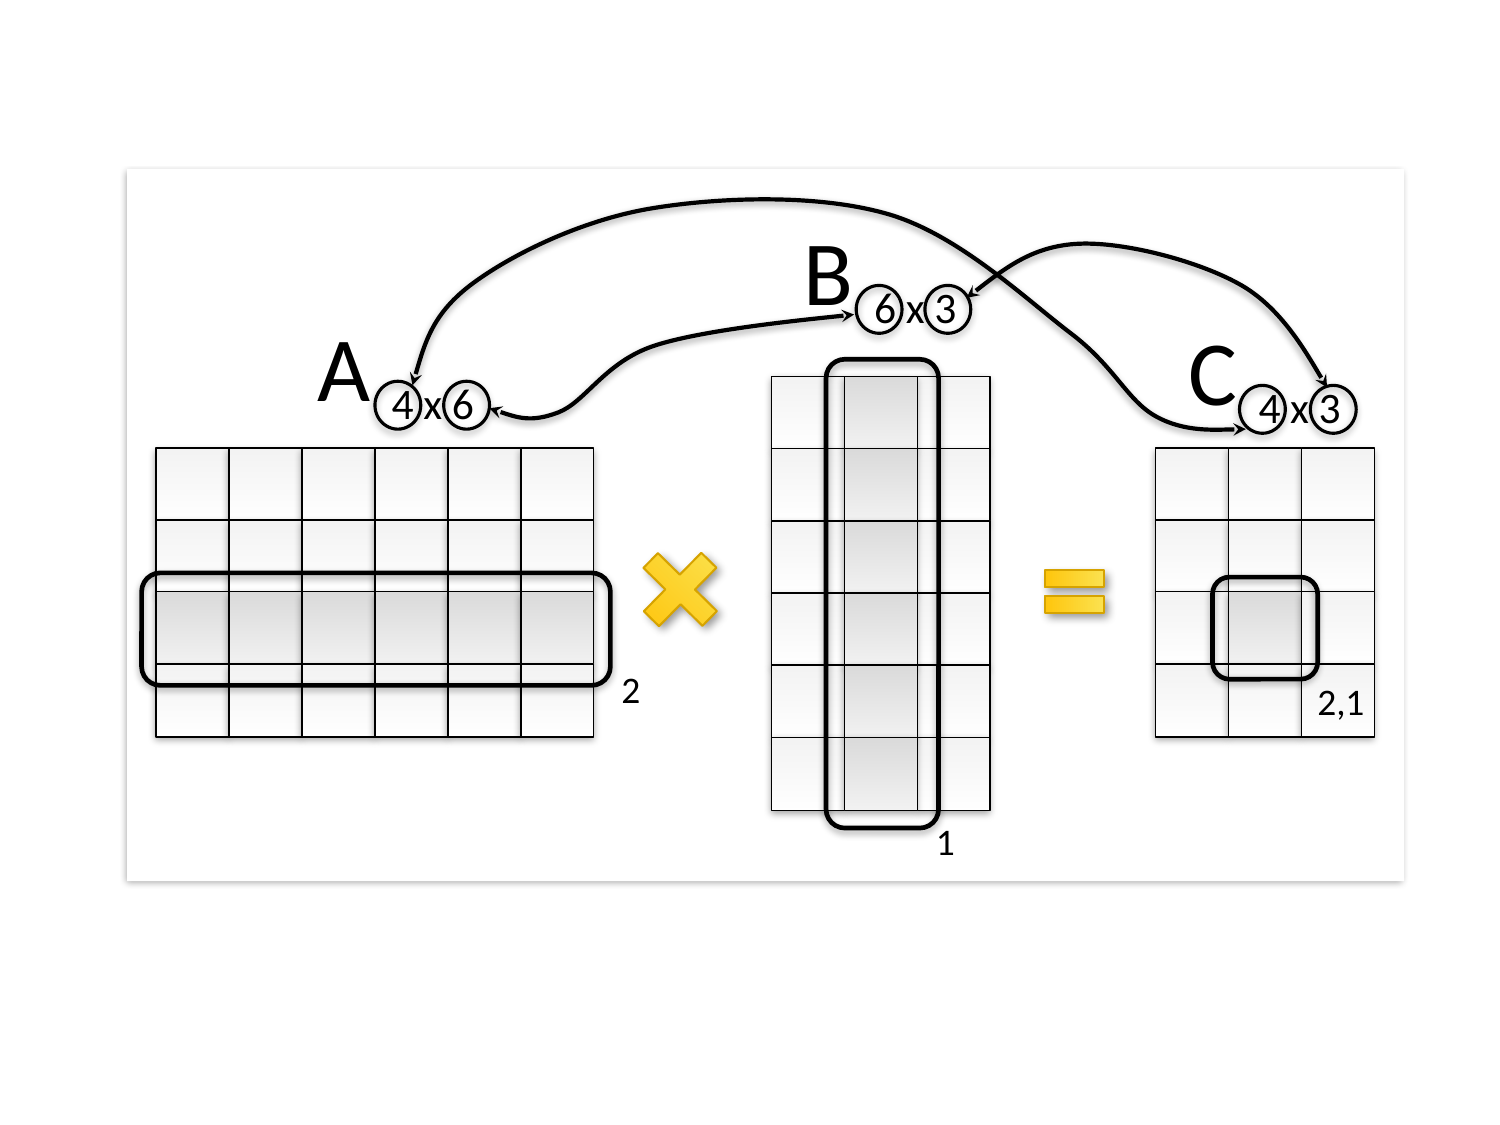

B 6 x 3

A 4 x 6
C 4 x 3

2

2,1

1